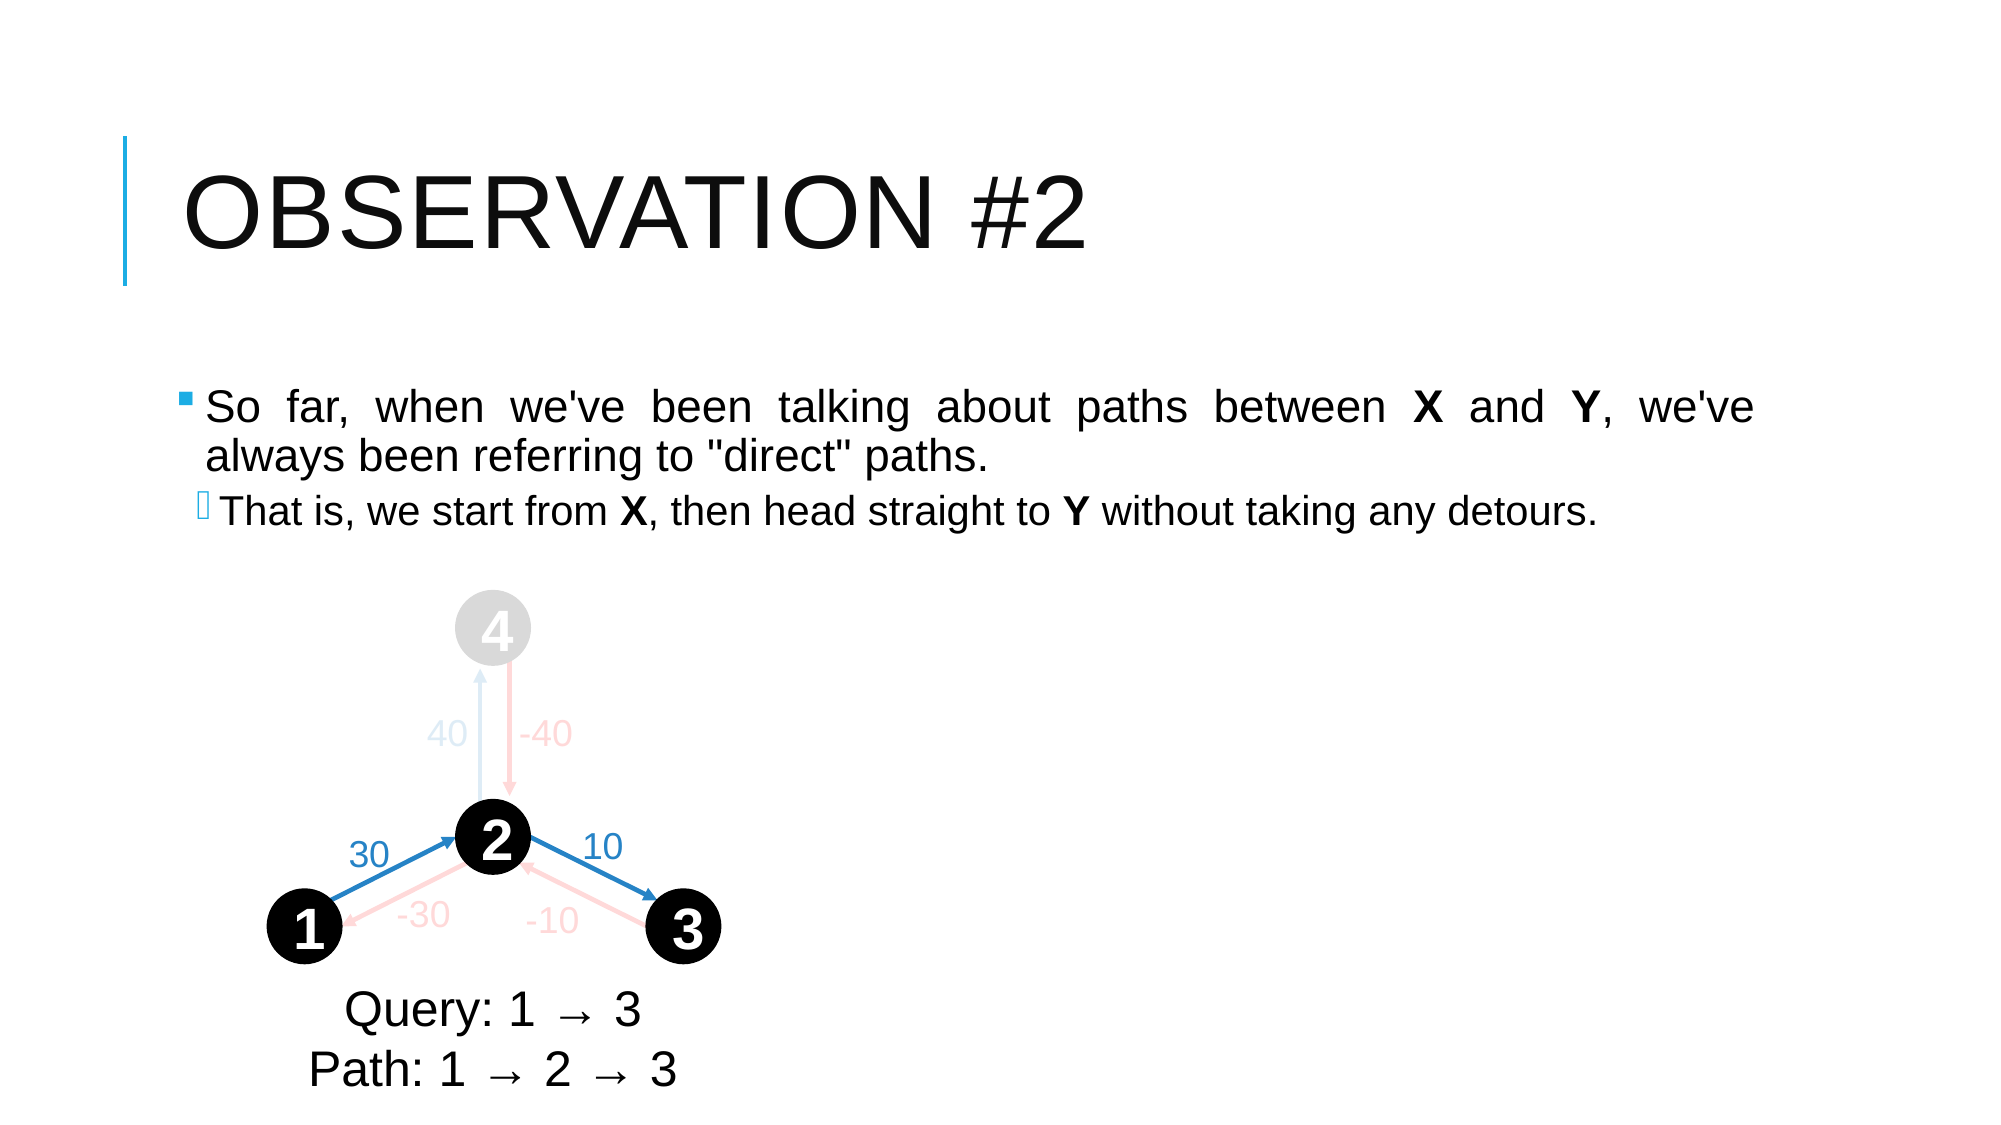

# Observation #2
So far, when we've been talking about paths between X and Y, we've always been referring to "direct" paths.
That is, we start from X, then head straight to Y without taking any detours.

4
40
-40
2
10
30
-30
-10
1
3
Query: 1 → 3
Path: 1 → 2 → 3